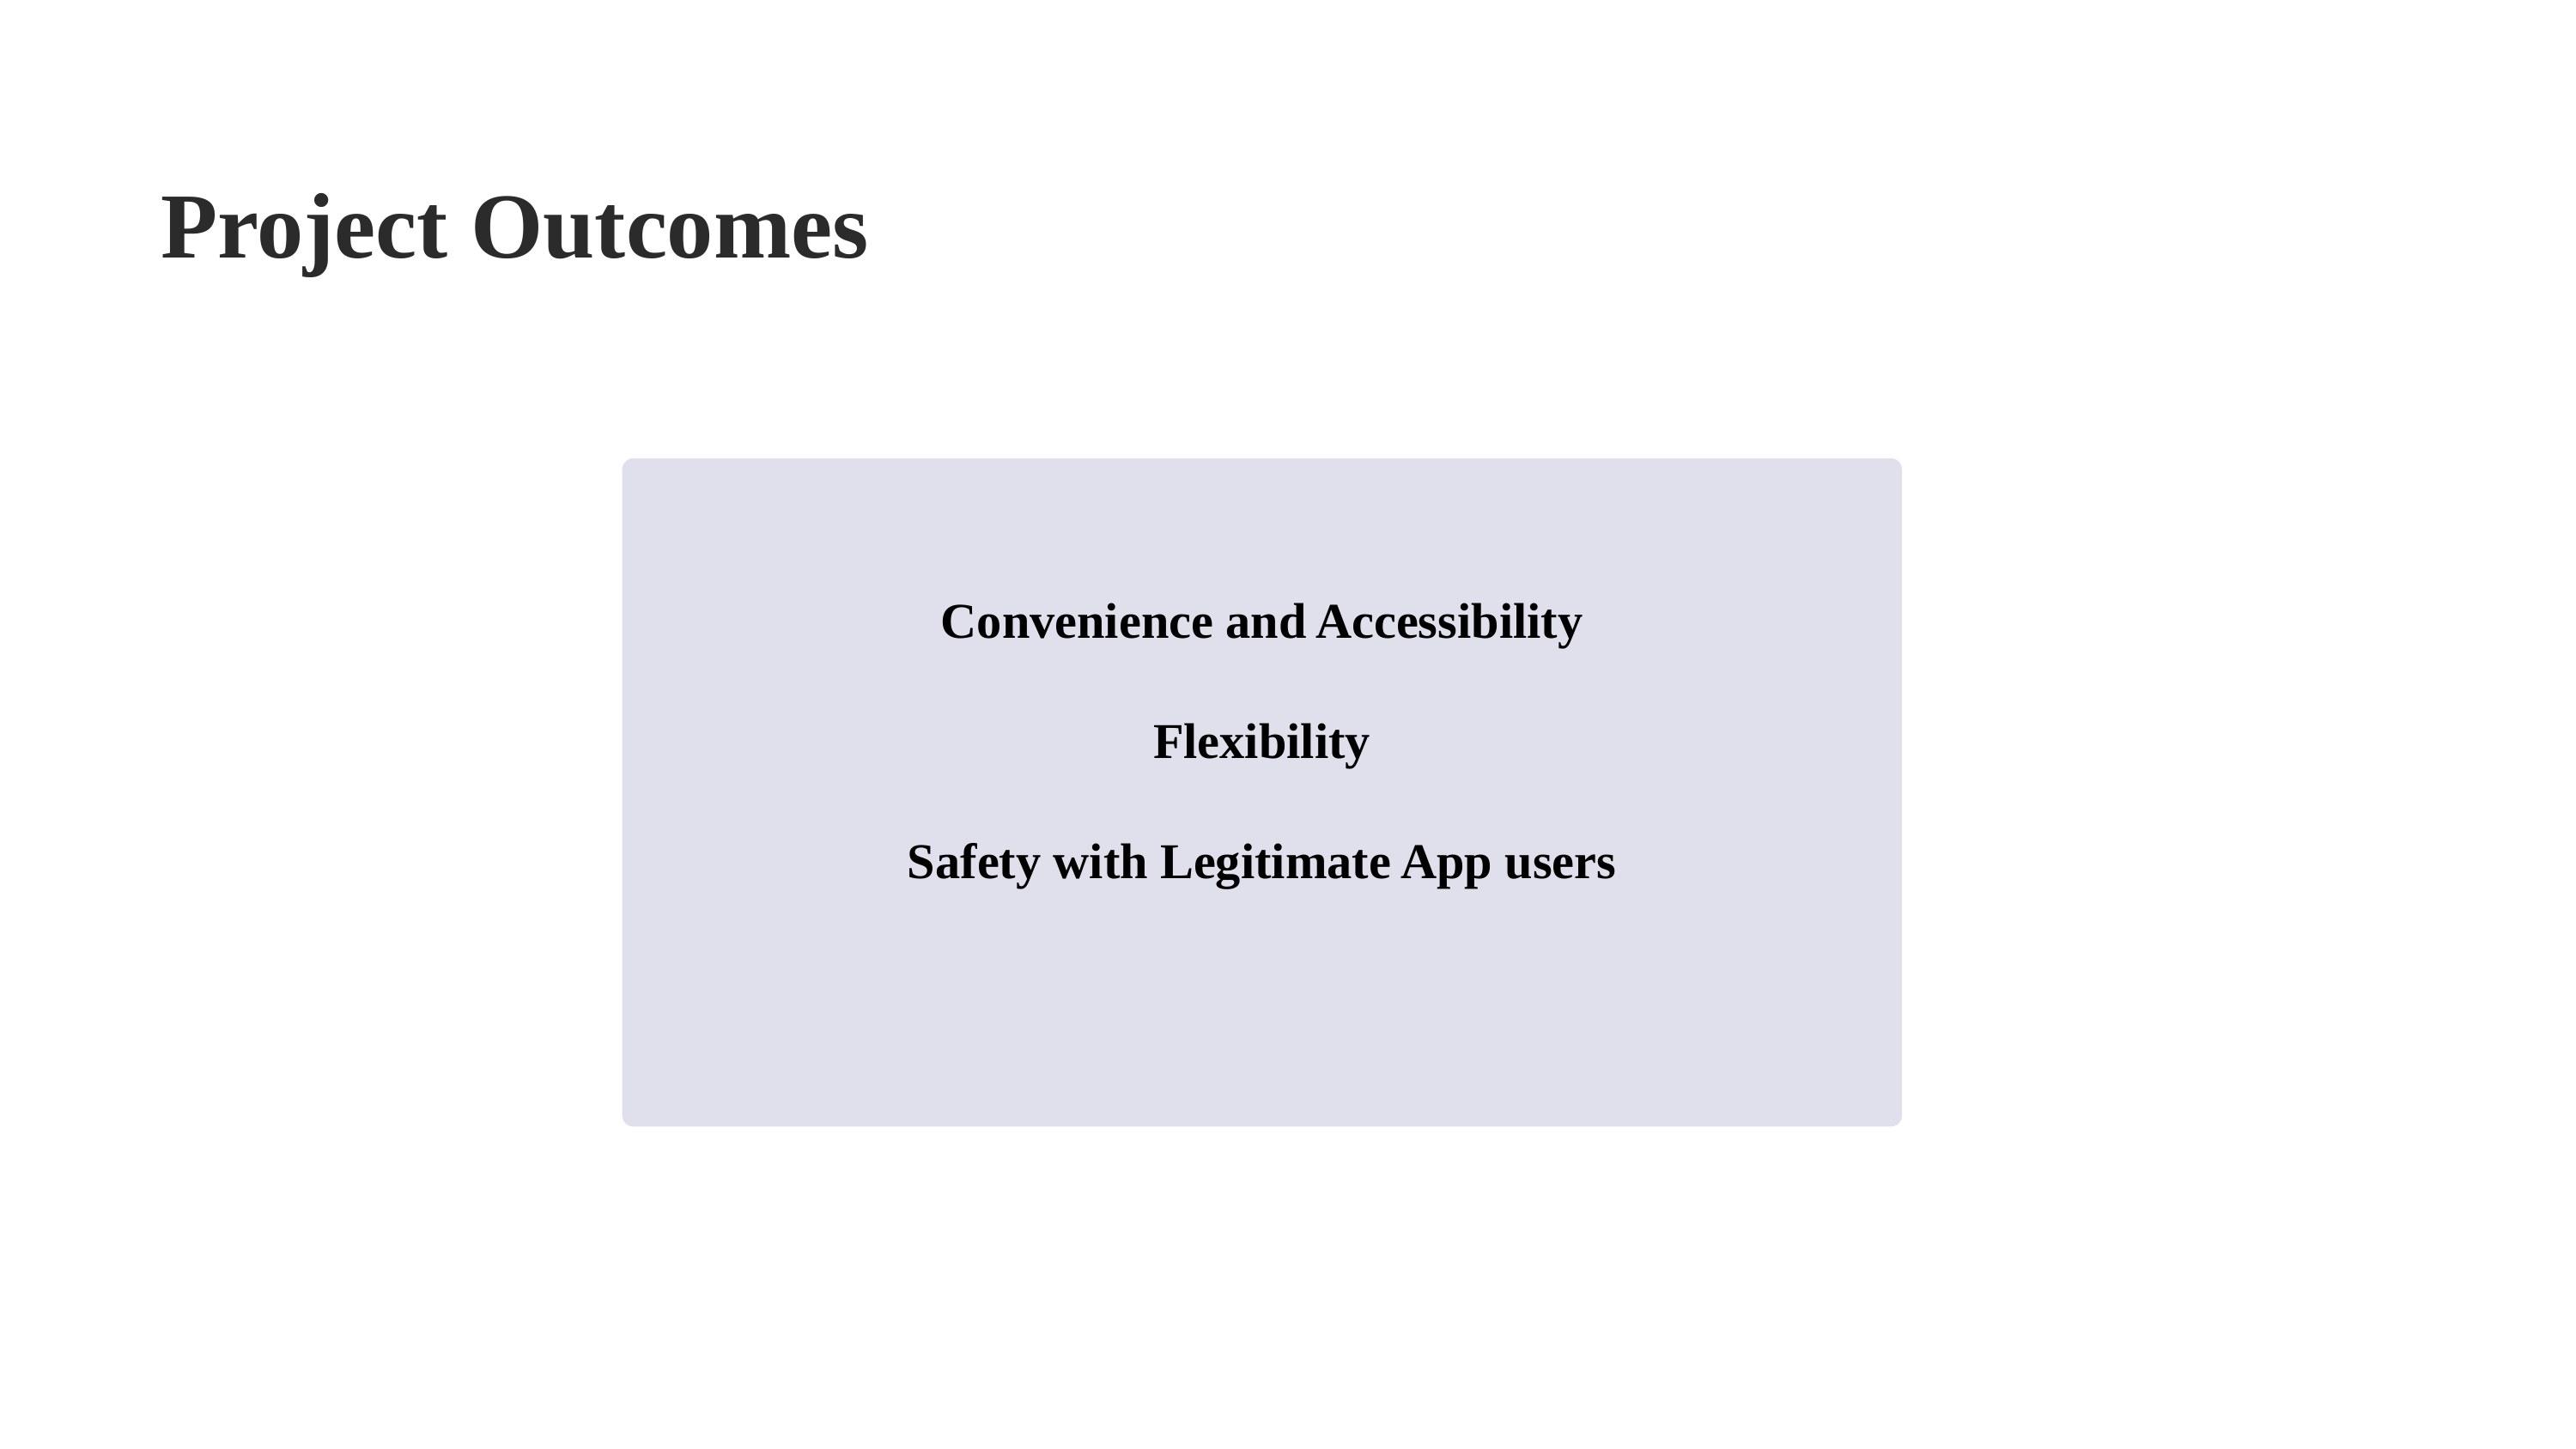

Project Outcomes

Convenience and Accessibility
Flexibility
Safety with Legitimate App users